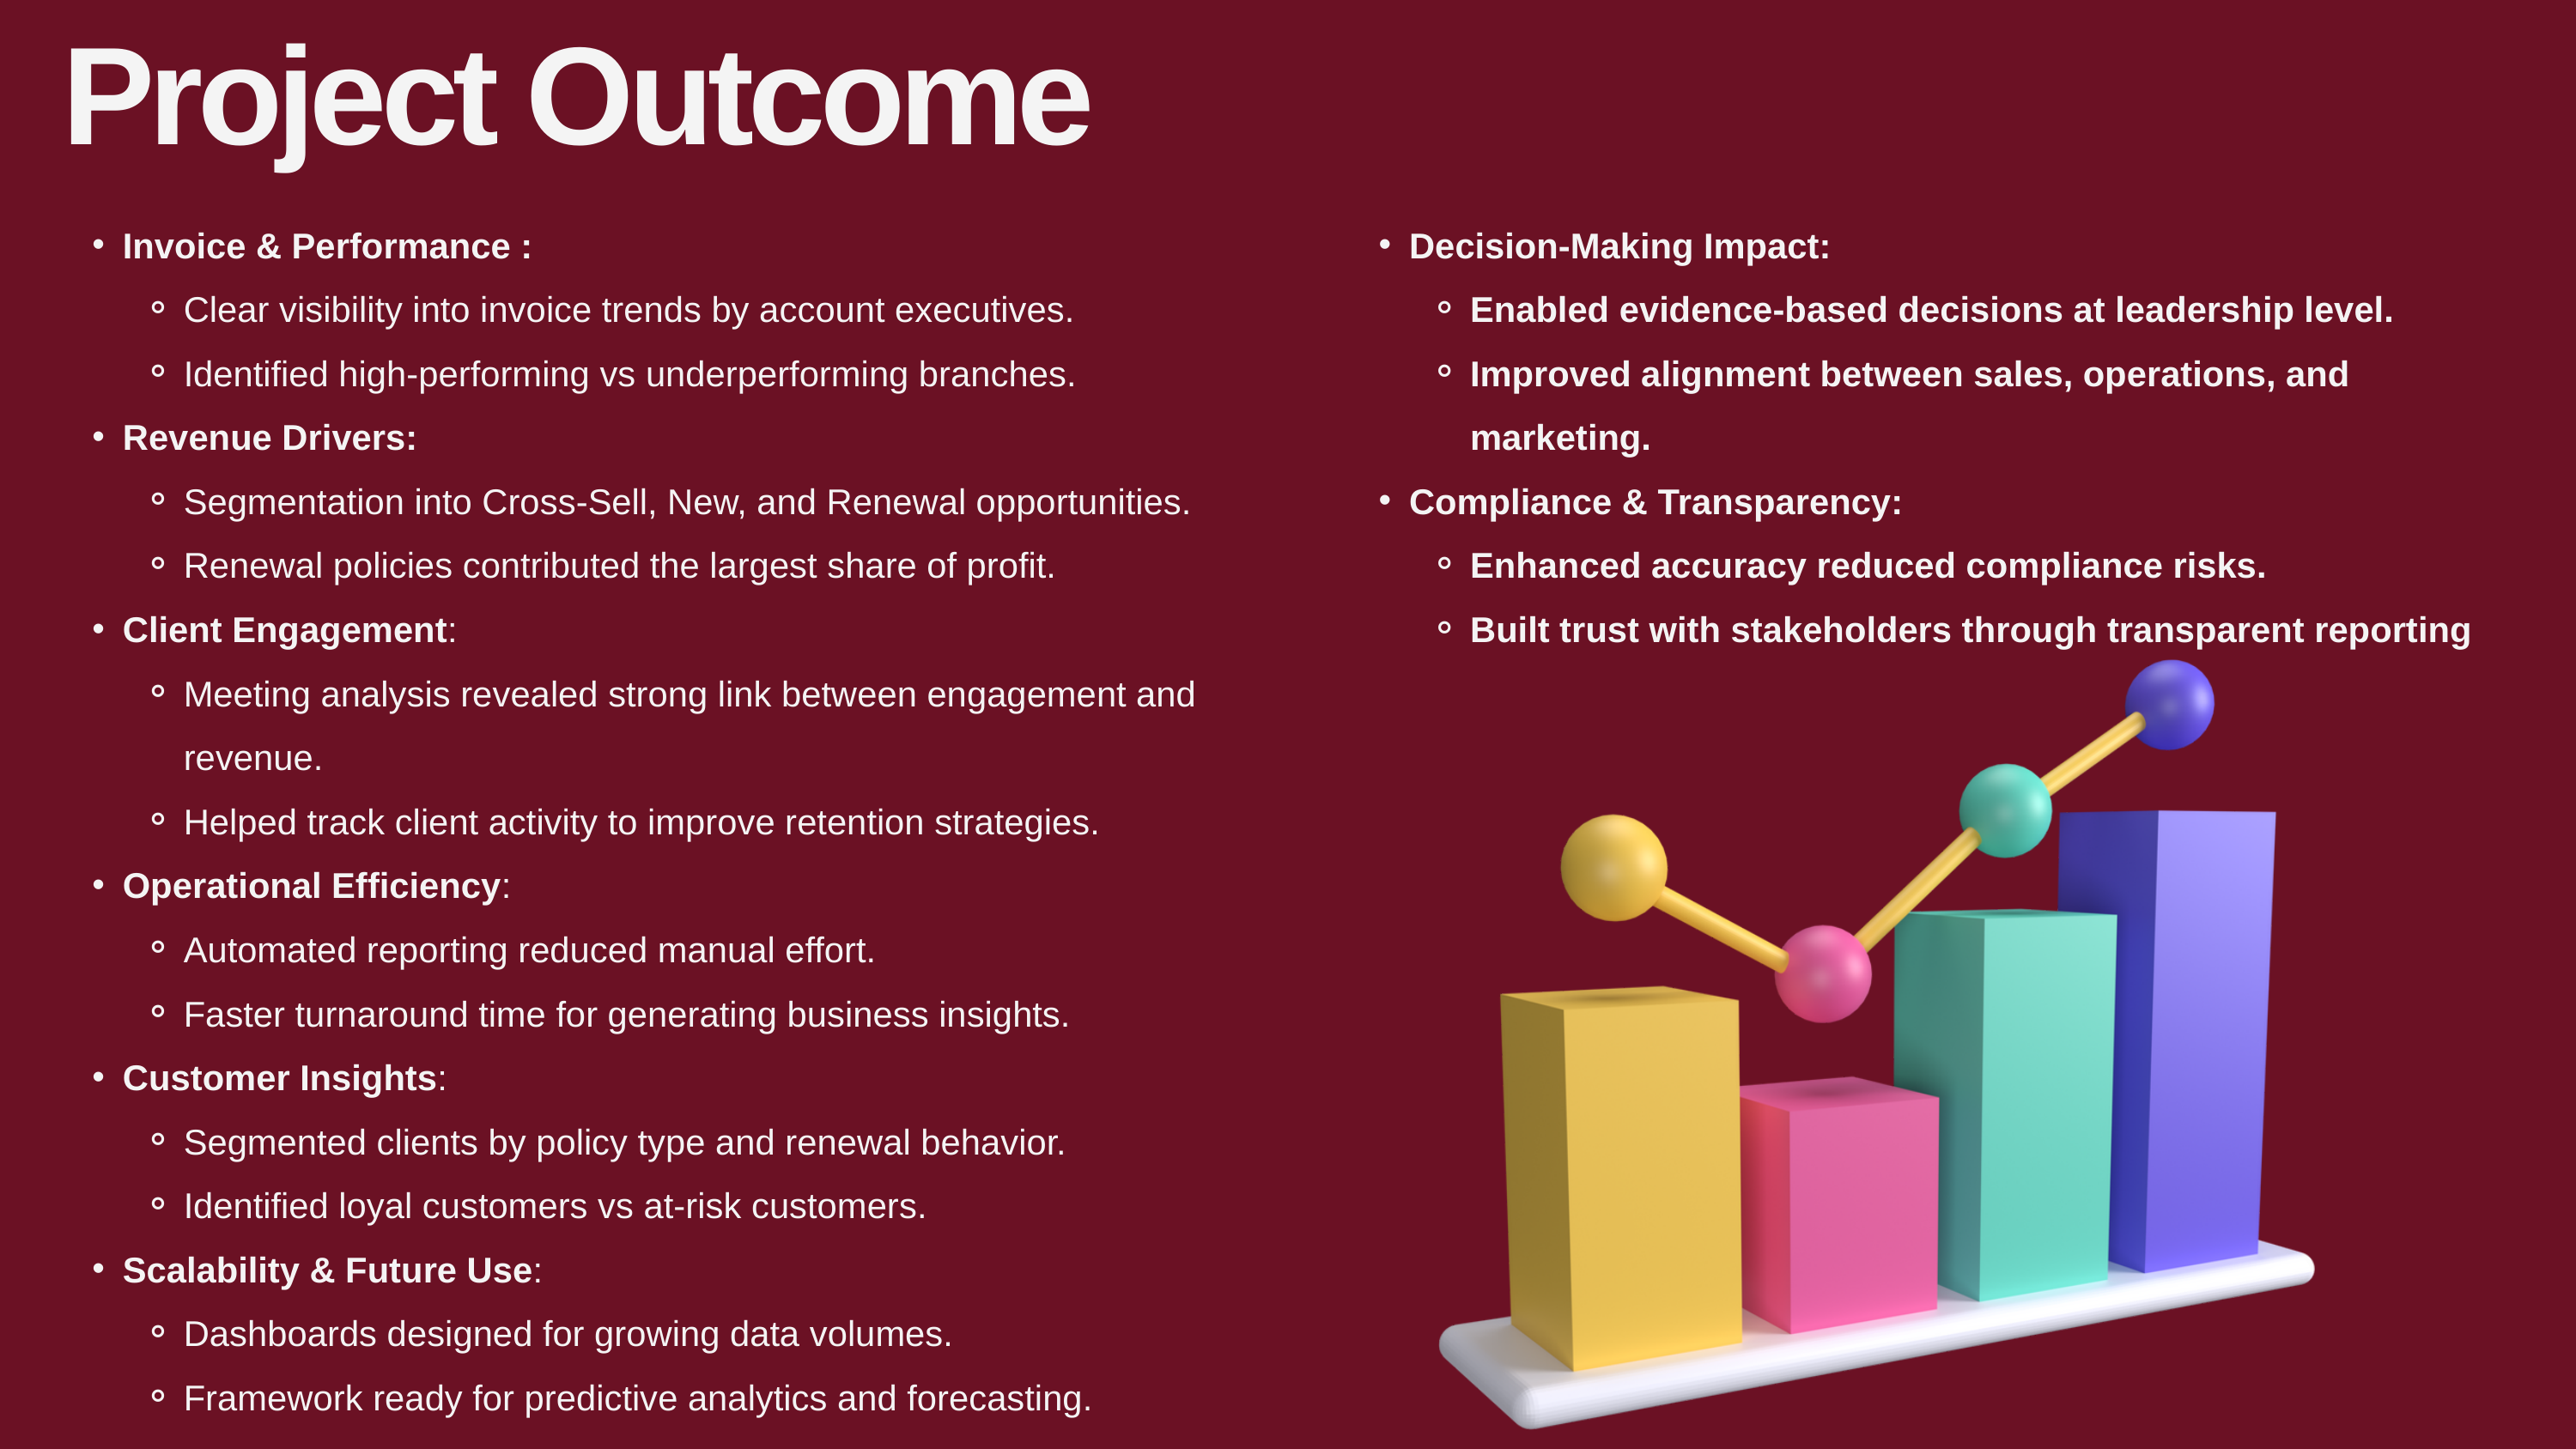

Project Outcome
Invoice & Performance :
Clear visibility into invoice trends by account executives.
Identified high-performing vs underperforming branches.
Revenue Drivers:
Segmentation into Cross-Sell, New, and Renewal opportunities.
Renewal policies contributed the largest share of profit.
Client Engagement:
Meeting analysis revealed strong link between engagement and revenue.
Helped track client activity to improve retention strategies.
Operational Efficiency:
Automated reporting reduced manual effort.
Faster turnaround time for generating business insights.
Customer Insights:
Segmented clients by policy type and renewal behavior.
Identified loyal customers vs at-risk customers.
Scalability & Future Use:
Dashboards designed for growing data volumes.
Framework ready for predictive analytics and forecasting.
Decision-Making Impact:
Enabled evidence-based decisions at leadership level.
Improved alignment between sales, operations, and marketing.
Compliance & Transparency:
Enhanced accuracy reduced compliance risks.
Built trust with stakeholders through transparent reporting